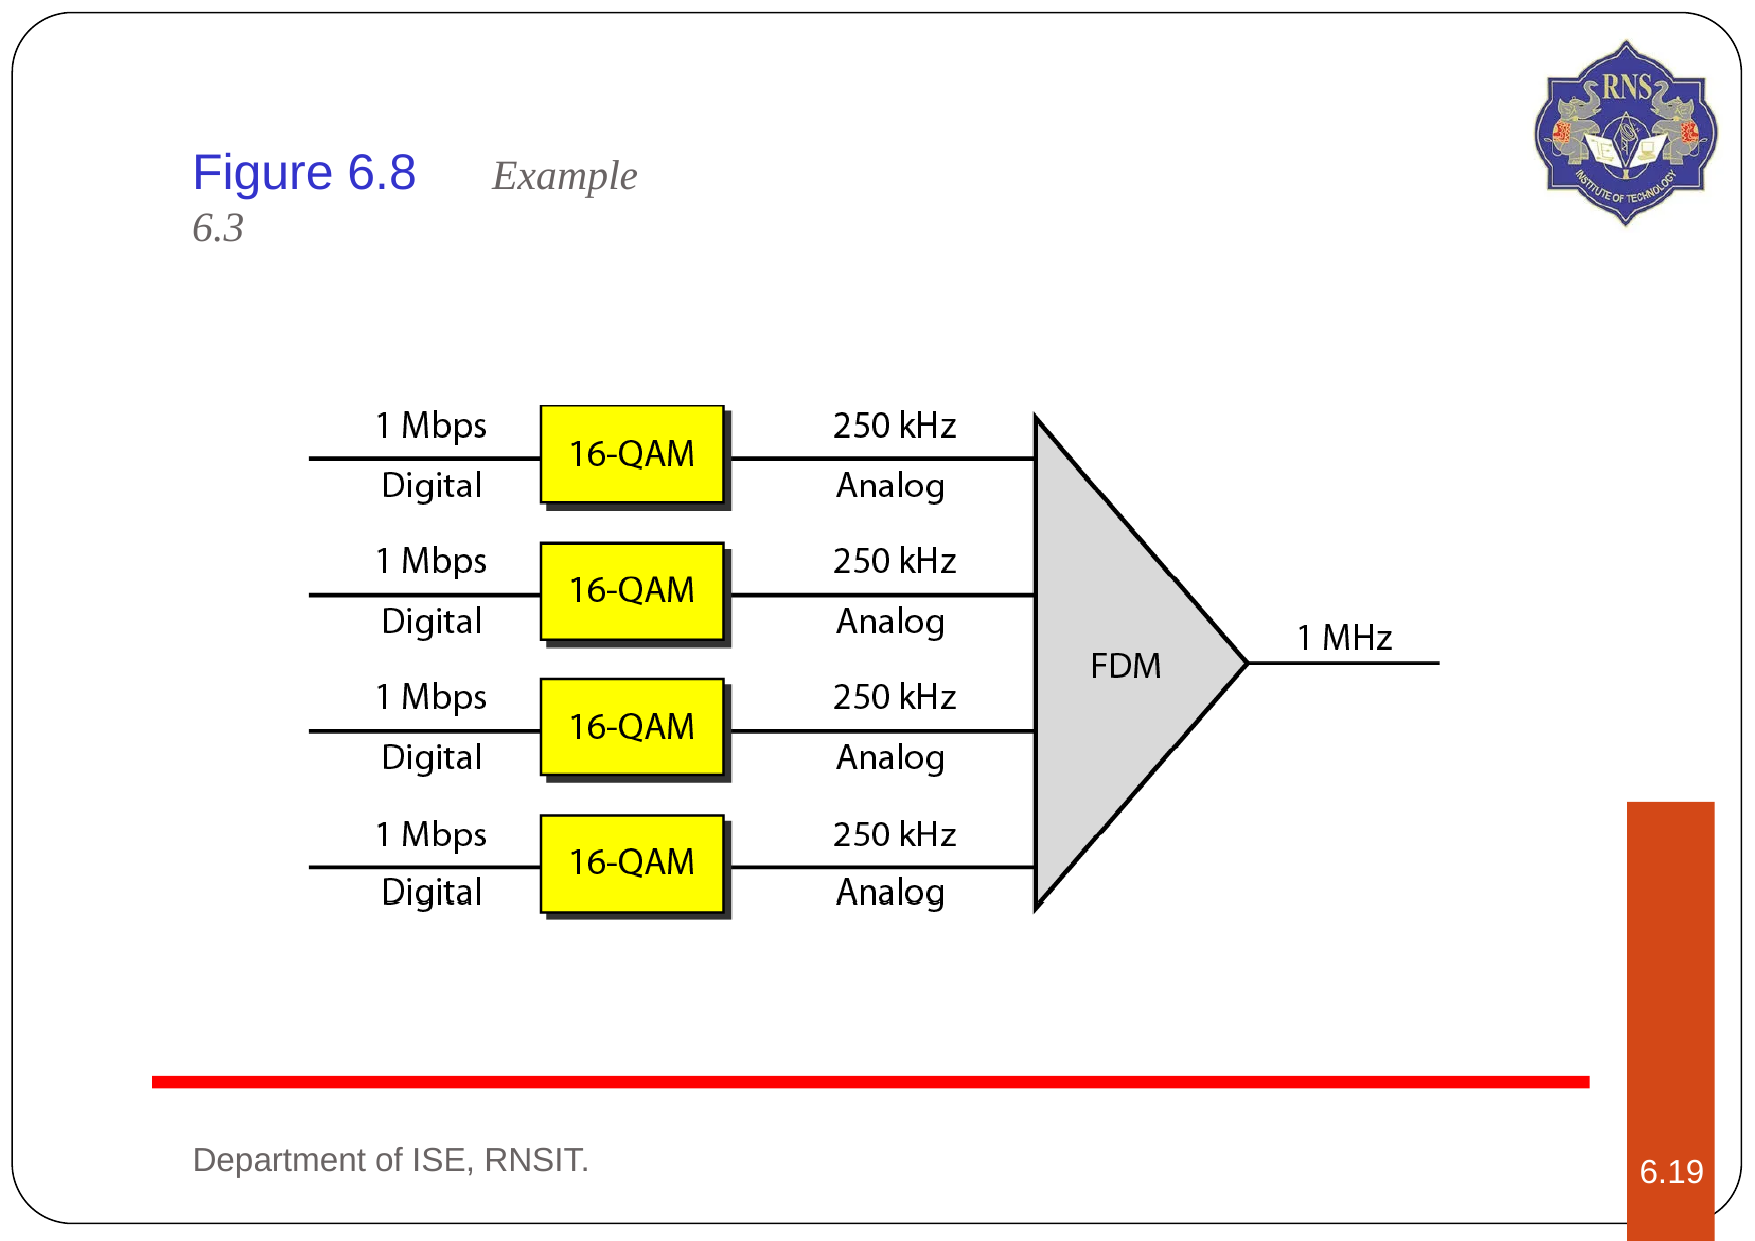

# Figure 6.8	Example 6.3

Department of ISE, RNSIT.
6.19